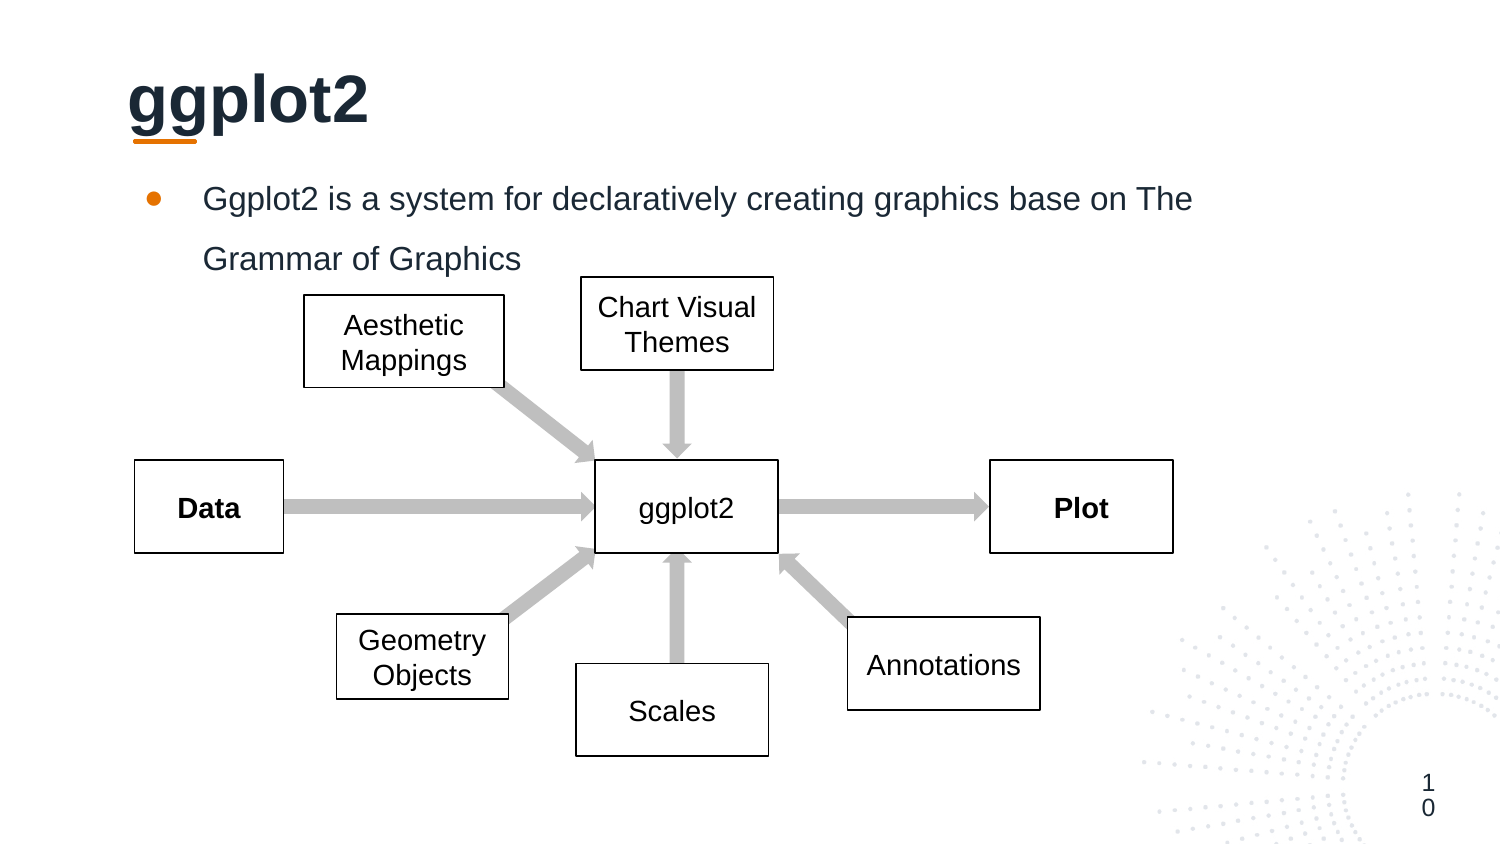

ggplot2
Ggplot2 is a system for declaratively creating graphics base on The Grammar of Graphics

Chart Visual Themes
Aesthetic Mappings

Data
ggplot2
Plot

Geometry Objects
Annotations
Scales
10